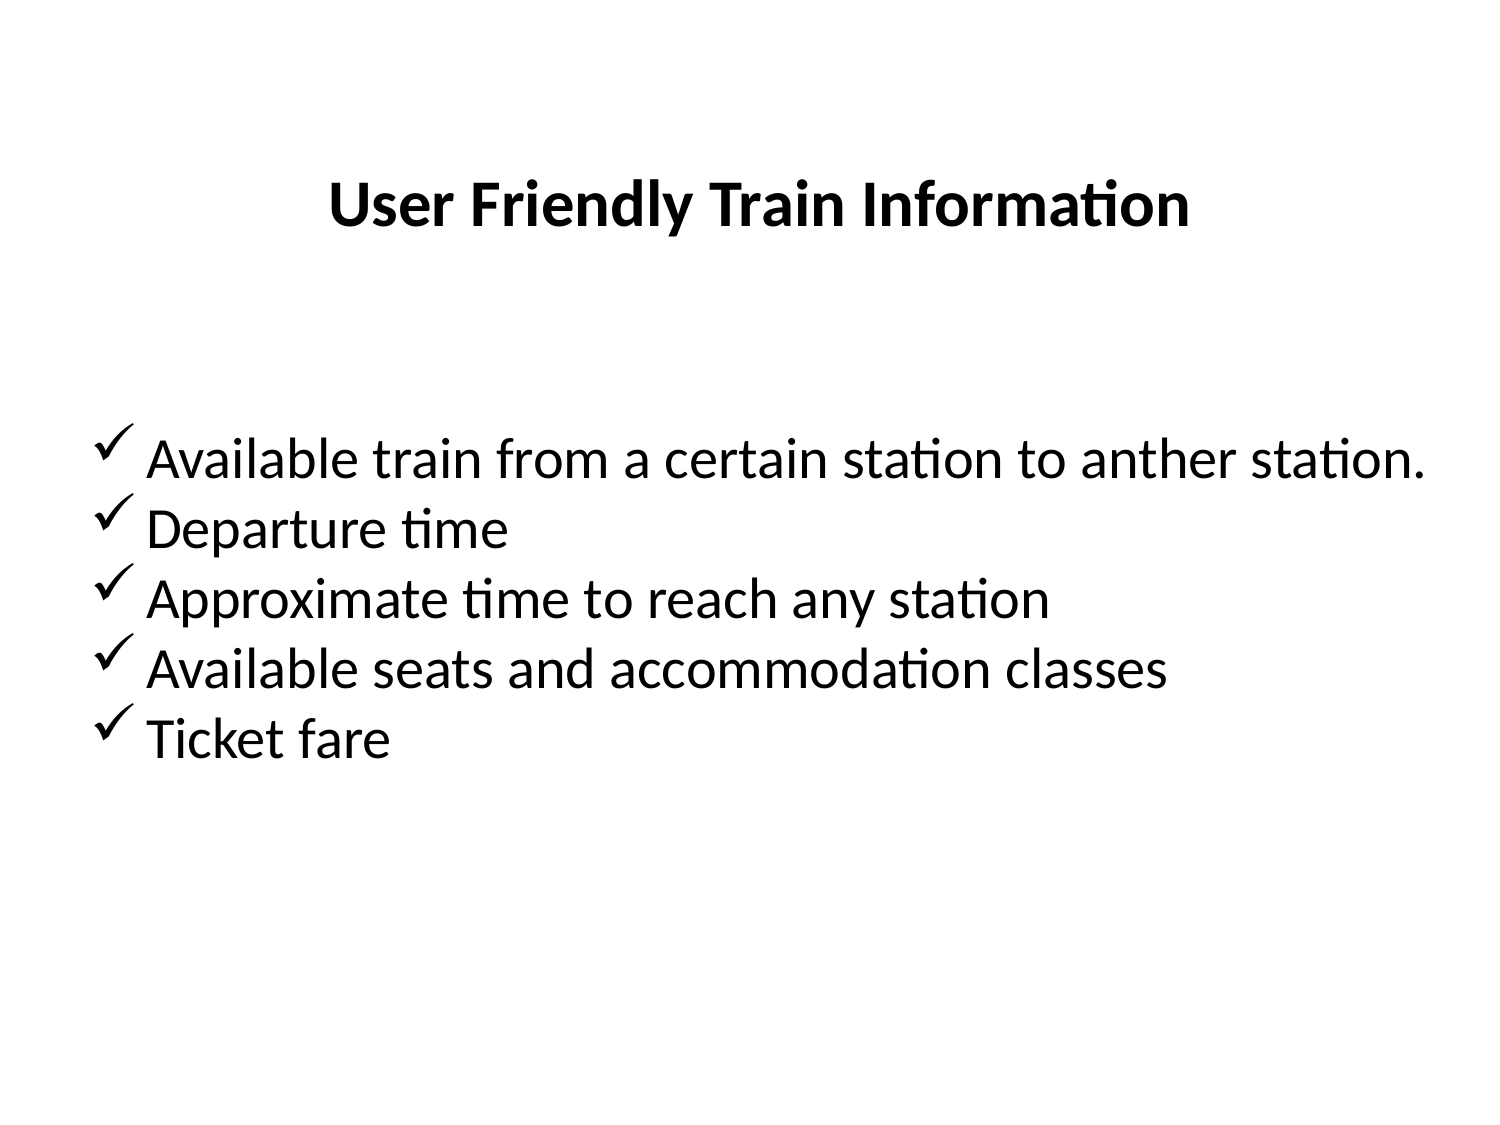

User Friendly Train Information
Available train from a certain station to anther station.
Departure time
Approximate time to reach any station
Available seats and accommodation classes
Ticket fare